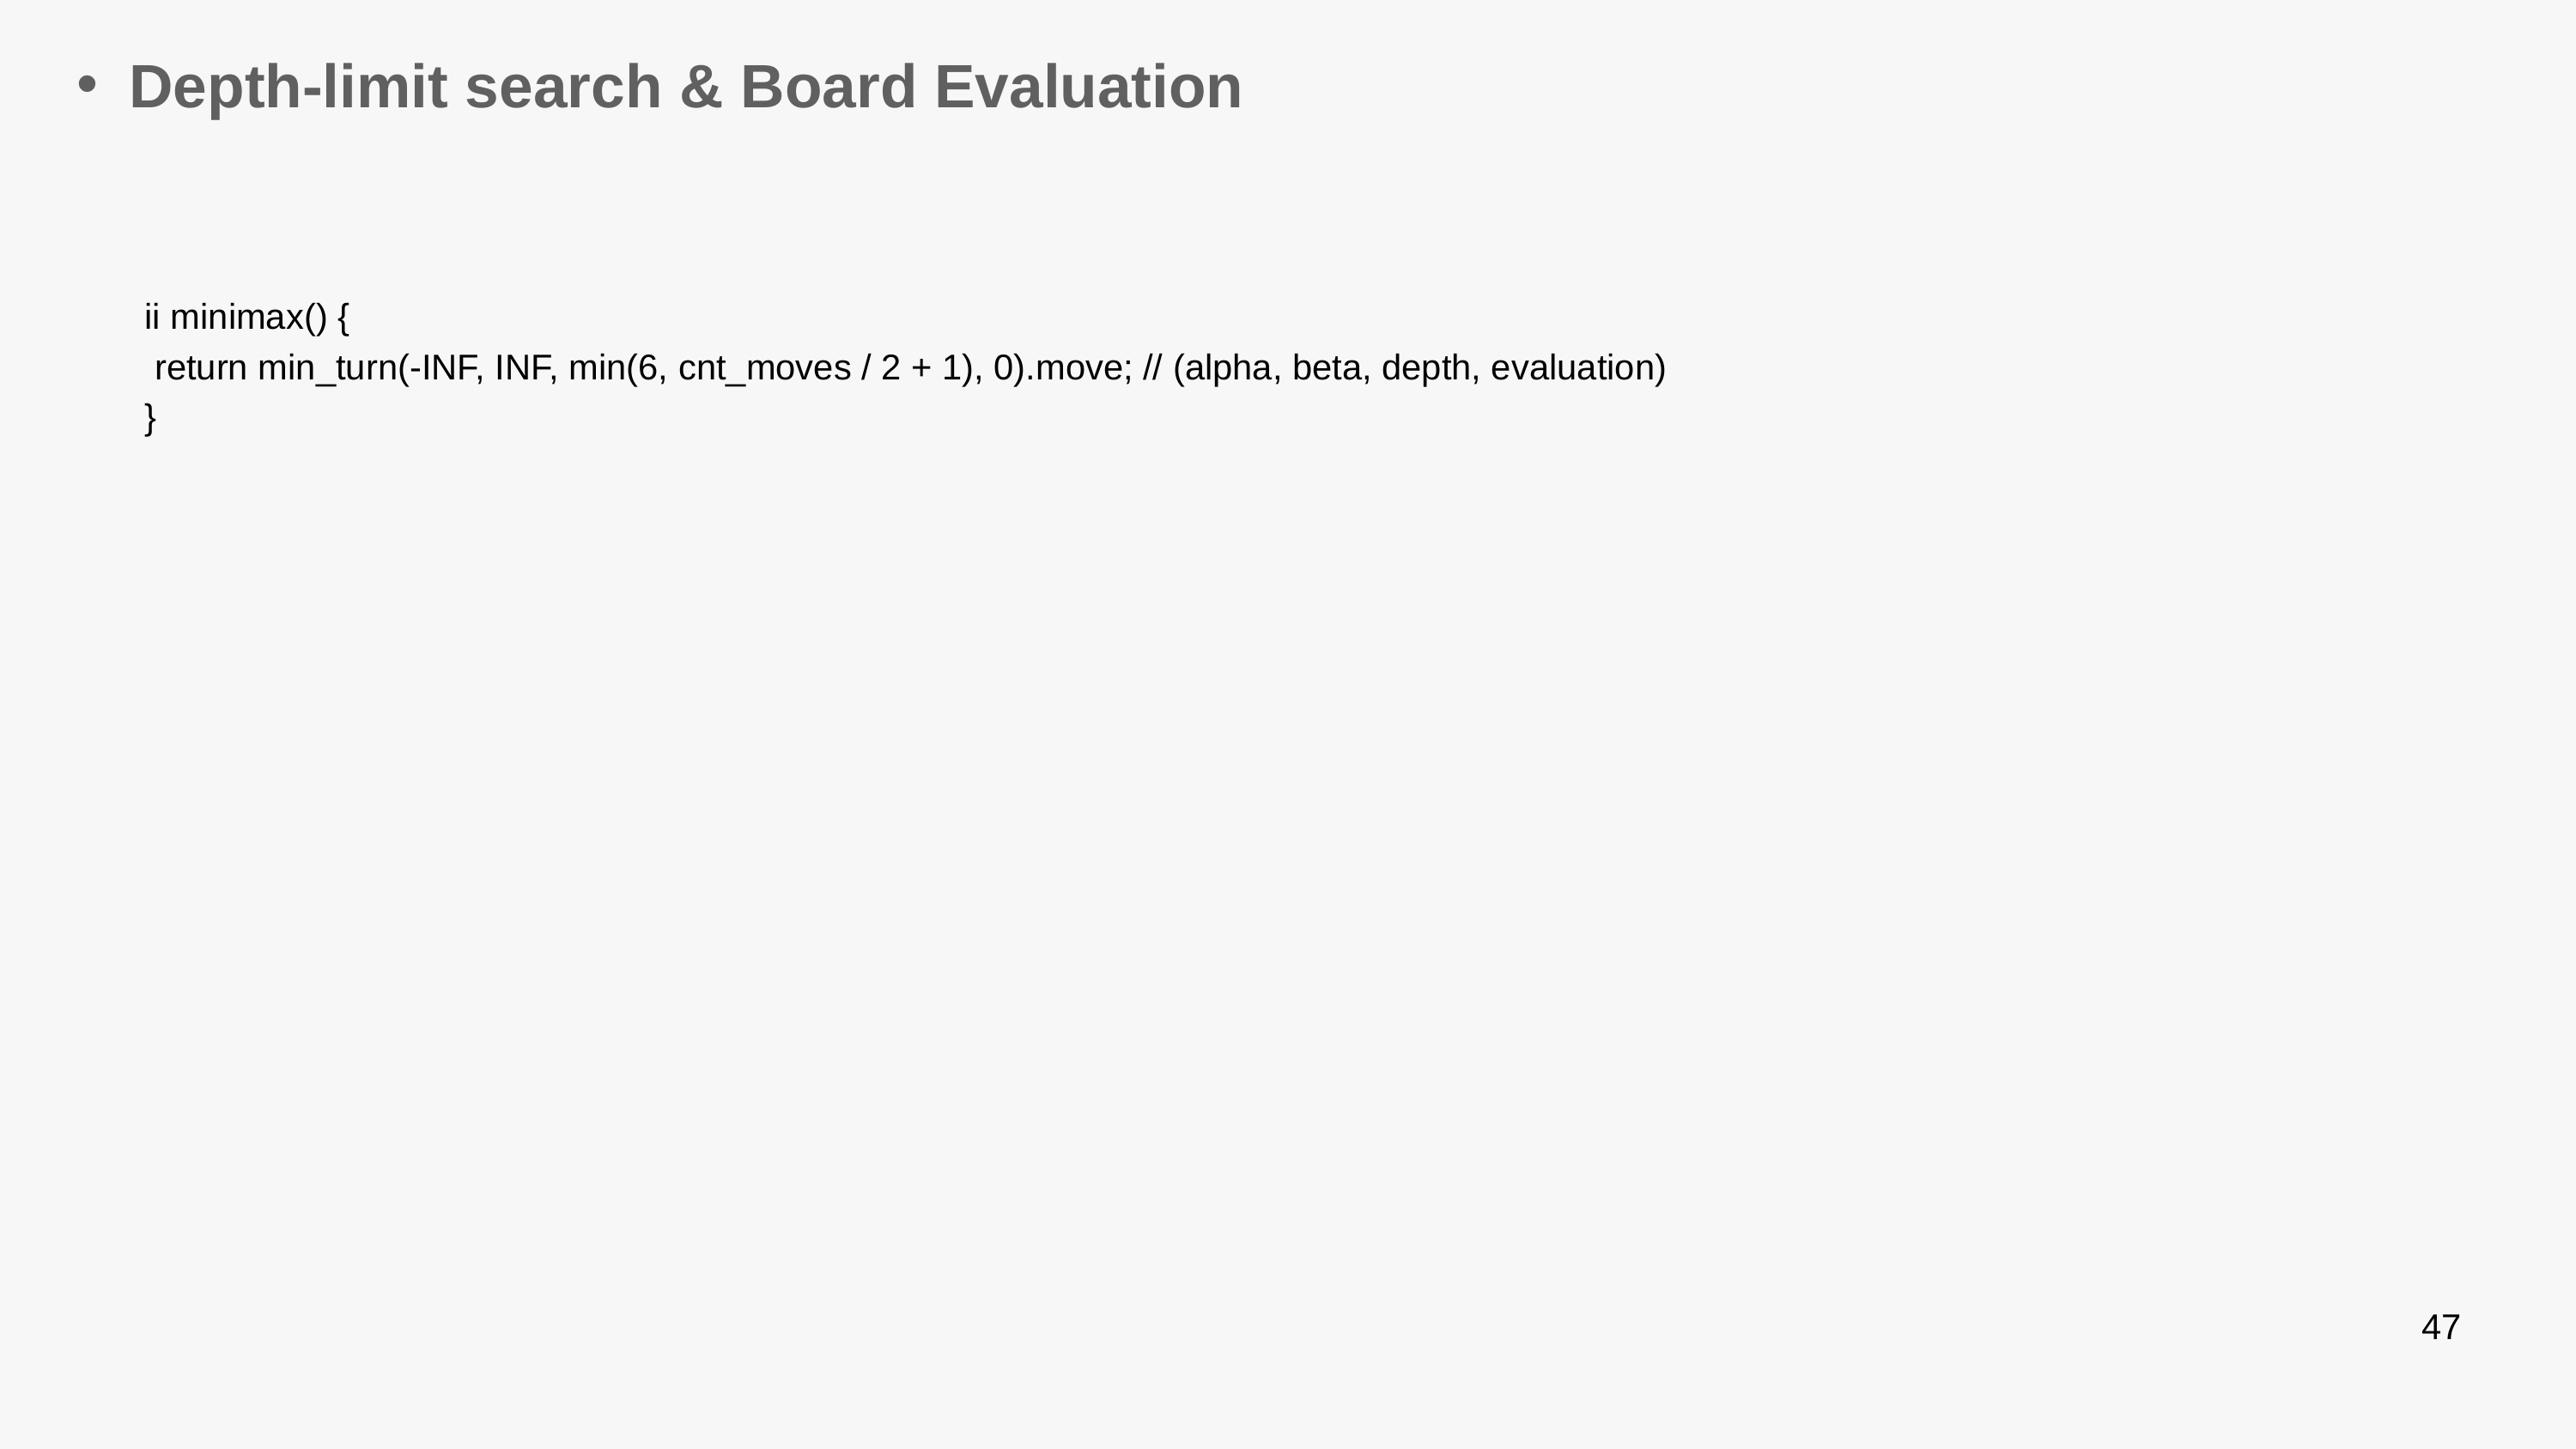

Depth-limit search & Board Evaluation
ii minimax() {
 return min_turn(-INF, INF, min(6, cnt_moves / 2 + 1), 0).move; // (alpha, beta, depth, evaluation)
}
47